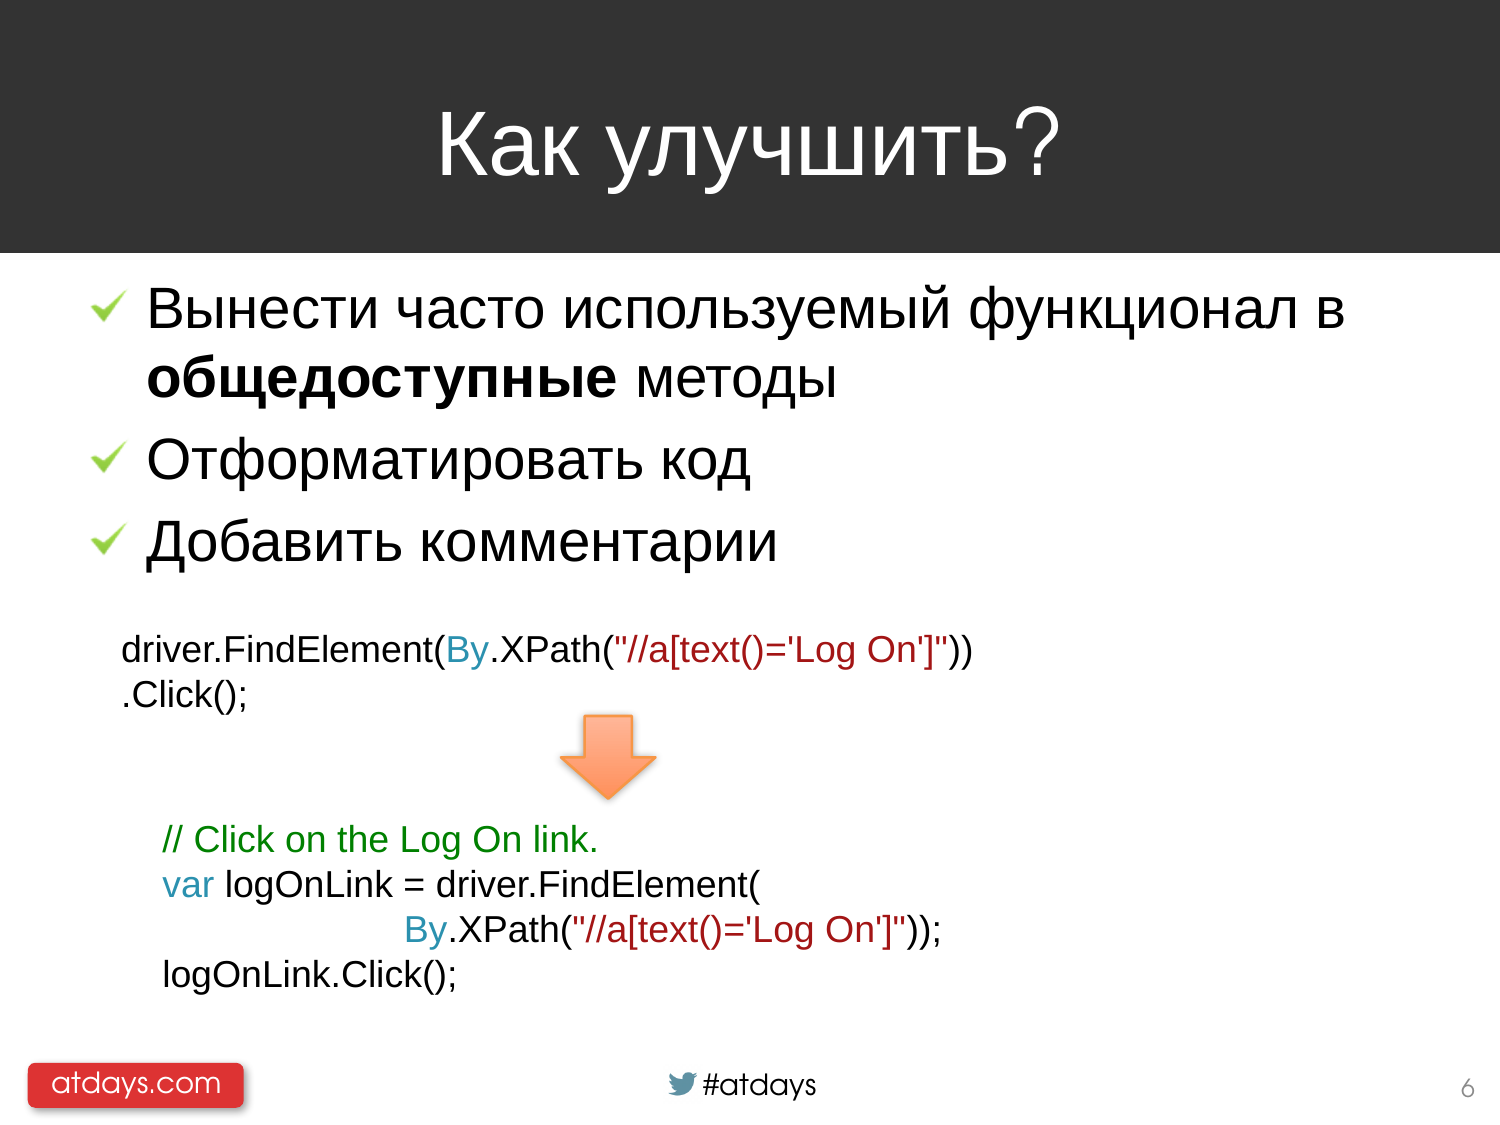

# Как улучшить?
Вынести часто используемый функционал в общедоступные методы
Отформатировать код
Добавить комментарии
   driver.FindElement(By.XPath("//a[text()='Log On']"))
   .Click();

// Click on the Log On link.
var logOnLink = driver.FindElement(
                       By.XPath("//a[text()='Log On']"));
logOnLink.Click();
6